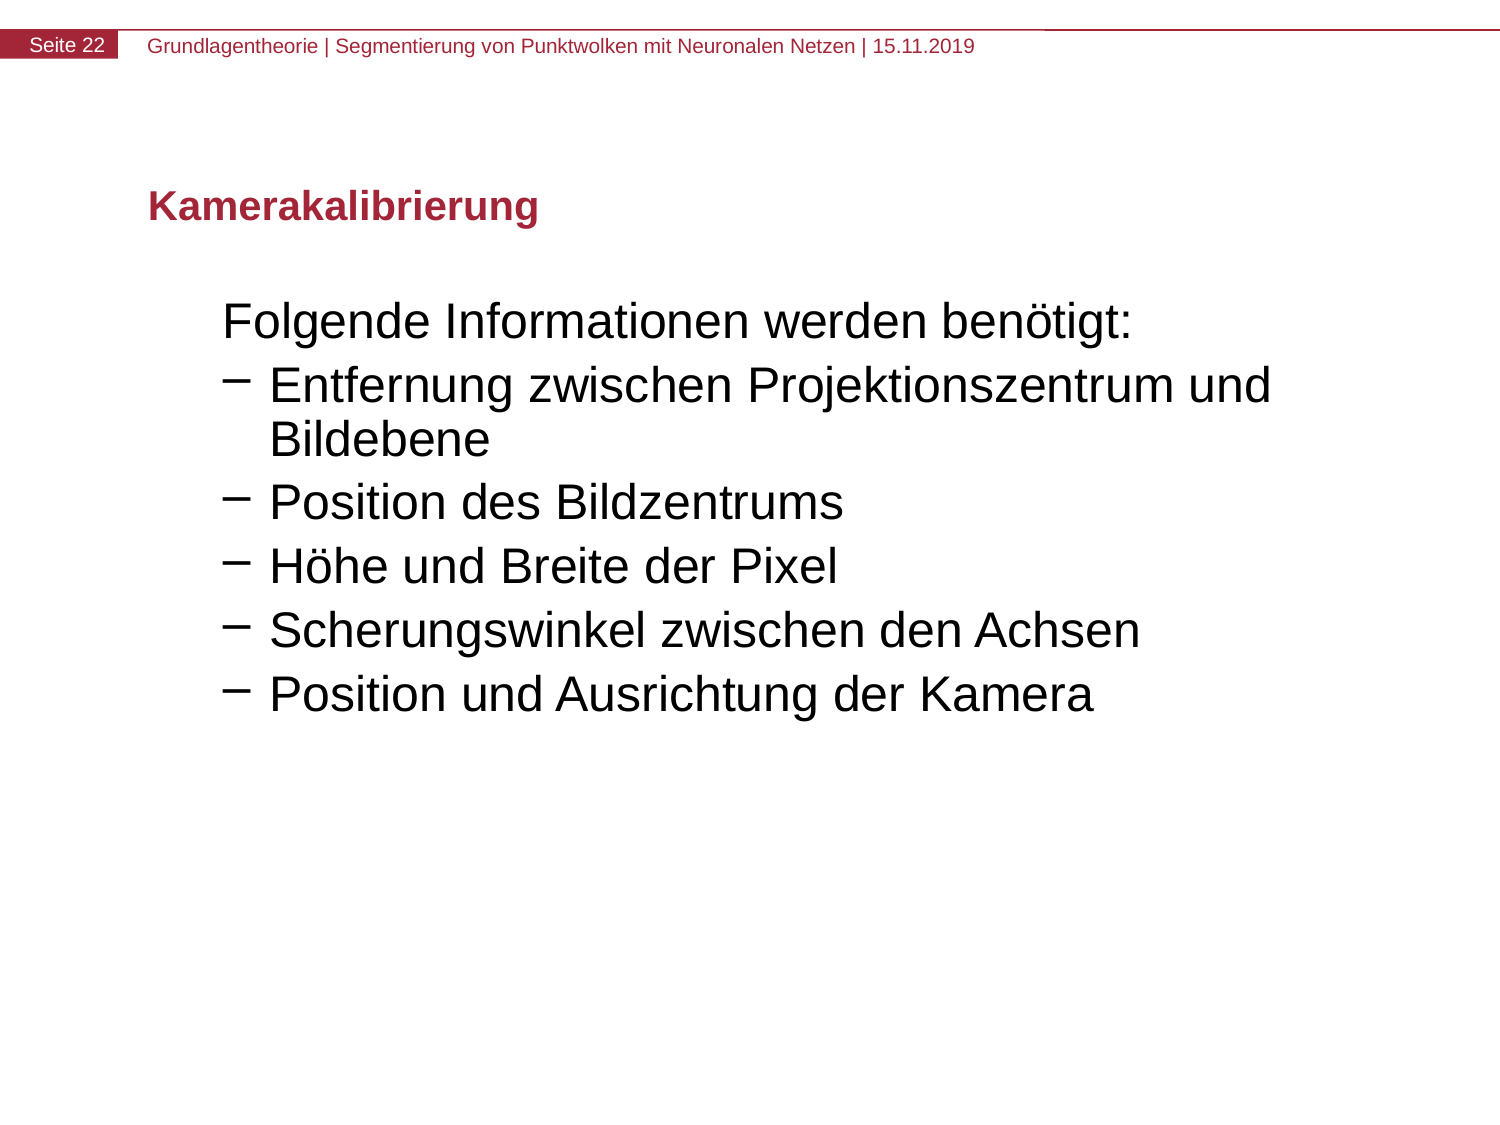

# Kamerakalibrierung
Folgende Informationen werden benötigt:
Entfernung zwischen Projektionszentrum und Bildebene
Position des Bildzentrums
Höhe und Breite der Pixel
Scherungswinkel zwischen den Achsen
Position und Ausrichtung der Kamera